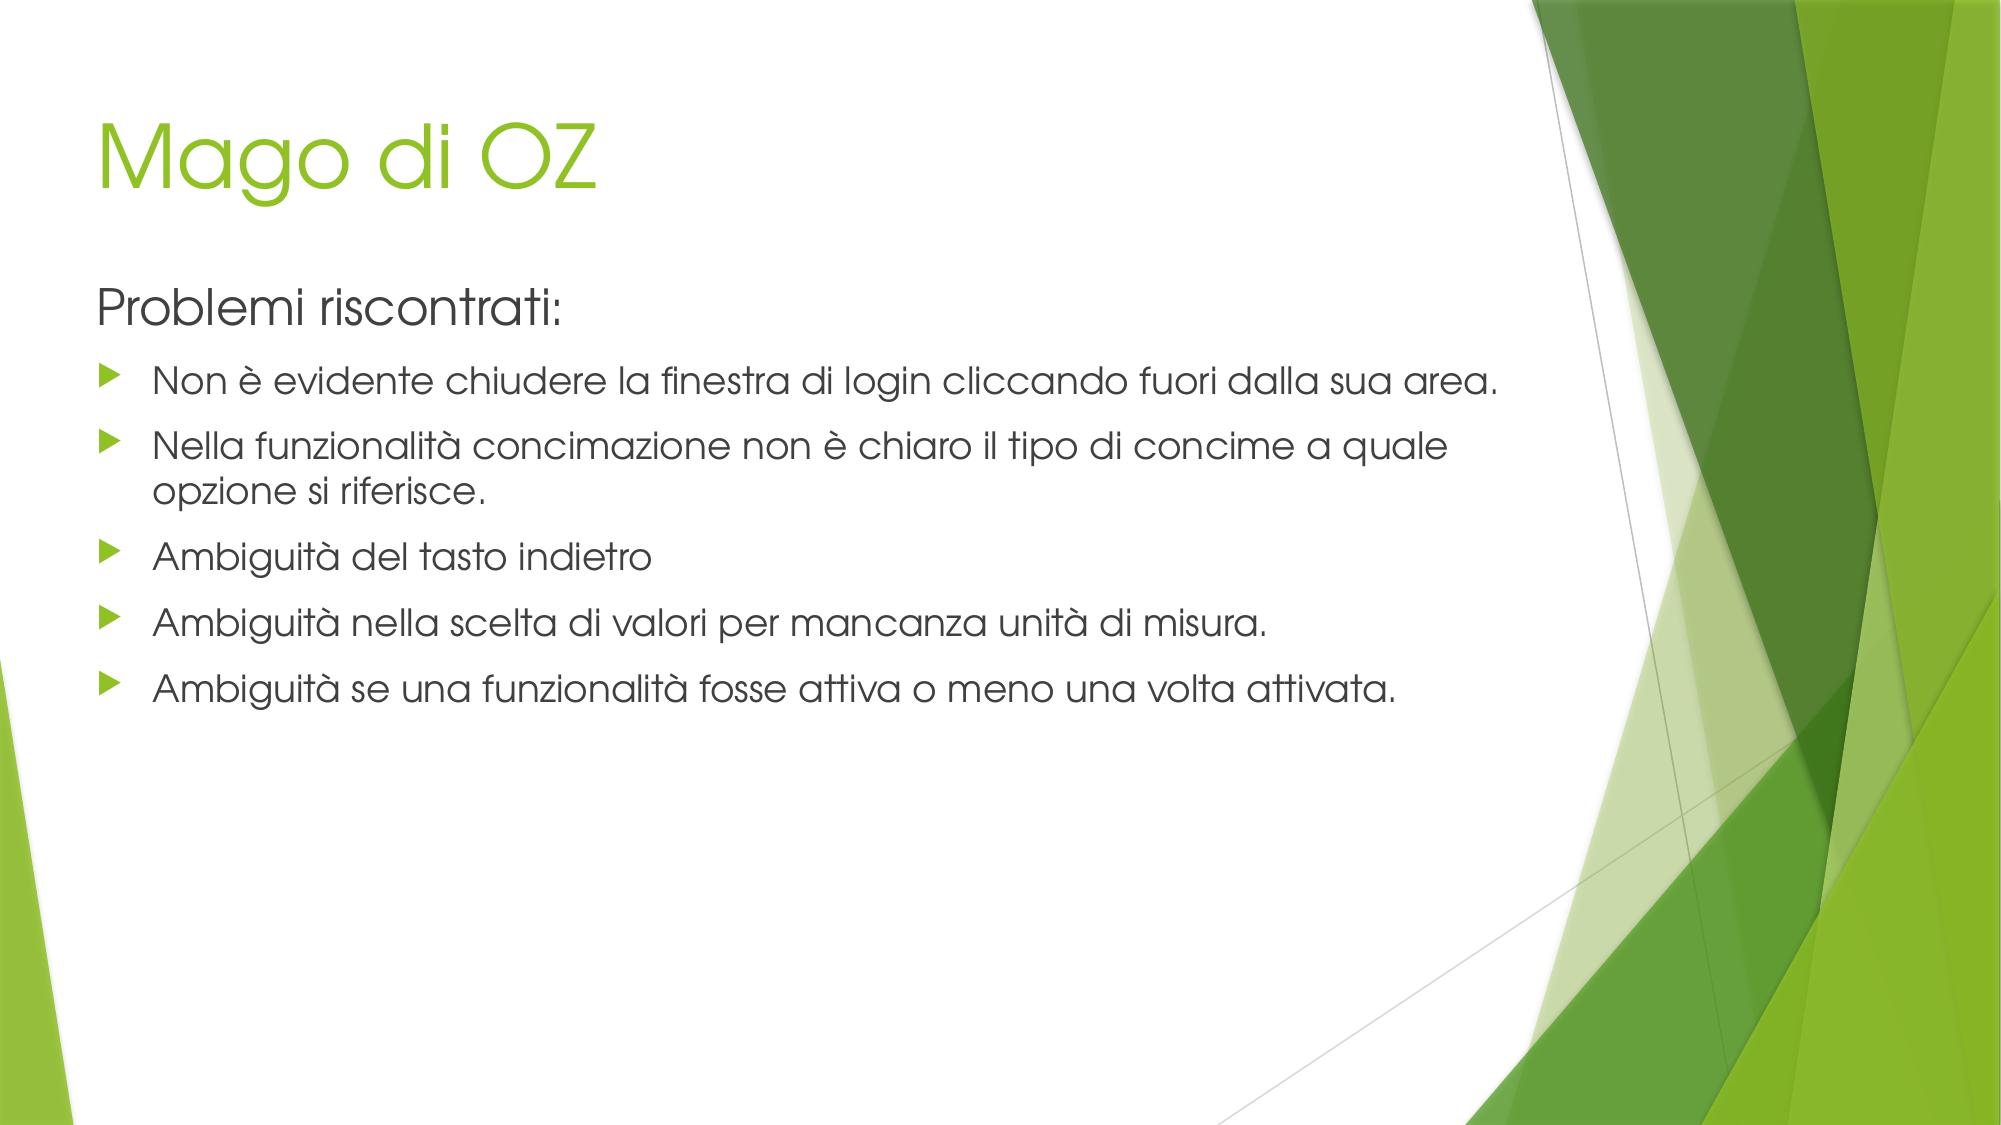

# Mago di OZ
Problemi riscontrati:
Non è evidente chiudere la finestra di login cliccando fuori dalla sua area.
Nella funzionalità concimazione non è chiaro il tipo di concime a quale opzione si riferisce.
Ambiguità del tasto indietro
Ambiguità nella scelta di valori per mancanza unità di misura.
Ambiguità se una funzionalità fosse attiva o meno una volta attivata.